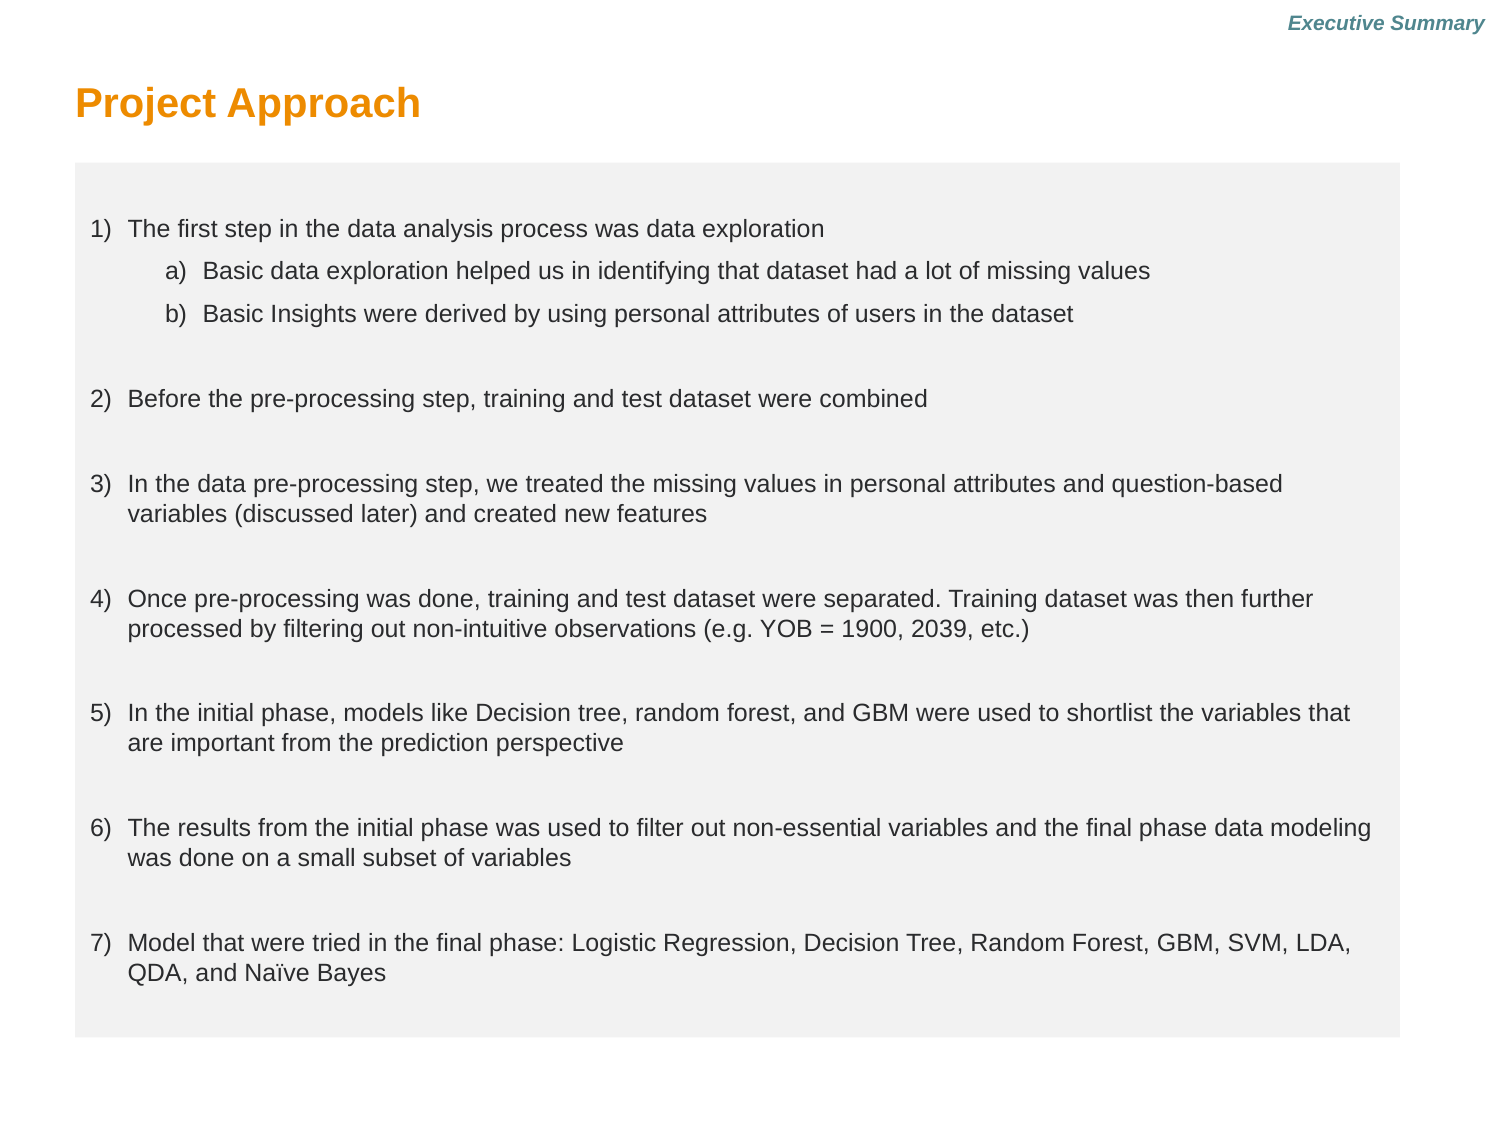

Executive Summary
# Project Approach

The first step in the data analysis process was data exploration
Basic data exploration helped us in identifying that dataset had a lot of missing values
Basic Insights were derived by using personal attributes of users in the dataset

Before the pre-processing step, training and test dataset were combined

In the data pre-processing step, we treated the missing values in personal attributes and question-based variables (discussed later) and created new features

Once pre-processing was done, training and test dataset were separated. Training dataset was then further processed by filtering out non-intuitive observations (e.g. YOB = 1900, 2039, etc.)

In the initial phase, models like Decision tree, random forest, and GBM were used to shortlist the variables that are important from the prediction perspective

The results from the initial phase was used to filter out non-essential variables and the final phase data modeling was done on a small subset of variables

Model that were tried in the final phase: Logistic Regression, Decision Tree, Random Forest, GBM, SVM, LDA, QDA, and Naïve Bayes